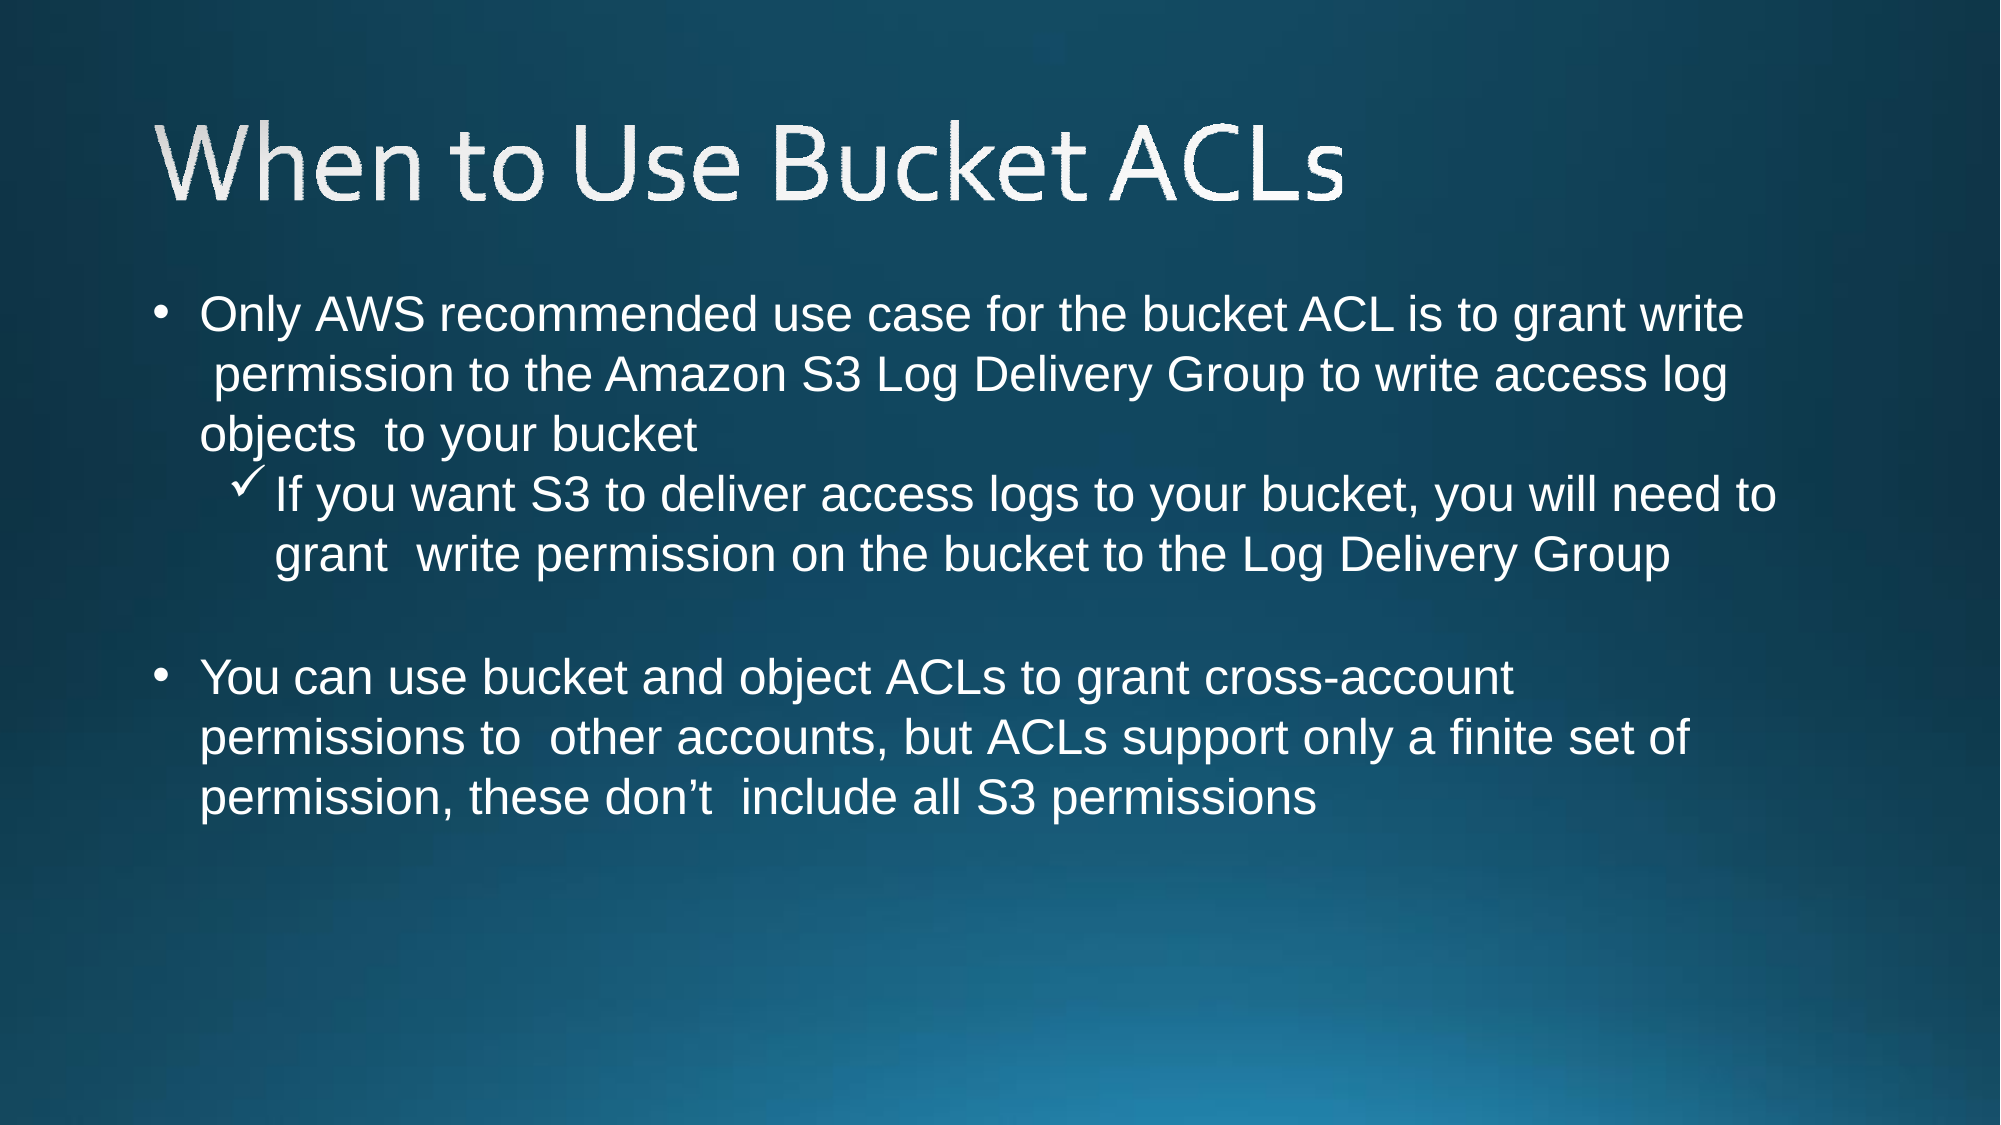

Only AWS recommended use case for the bucket ACL is to grant write  permission to the Amazon S3 Log Delivery Group to write access log objects  to your bucket
If you want S3 to deliver access logs to your bucket, you will need to grant  write permission on the bucket to the Log Delivery Group

You can use bucket and object ACLs to grant cross-account permissions to  other accounts, but ACLs support only a finite set of permission, these don’t  include all S3 permissions